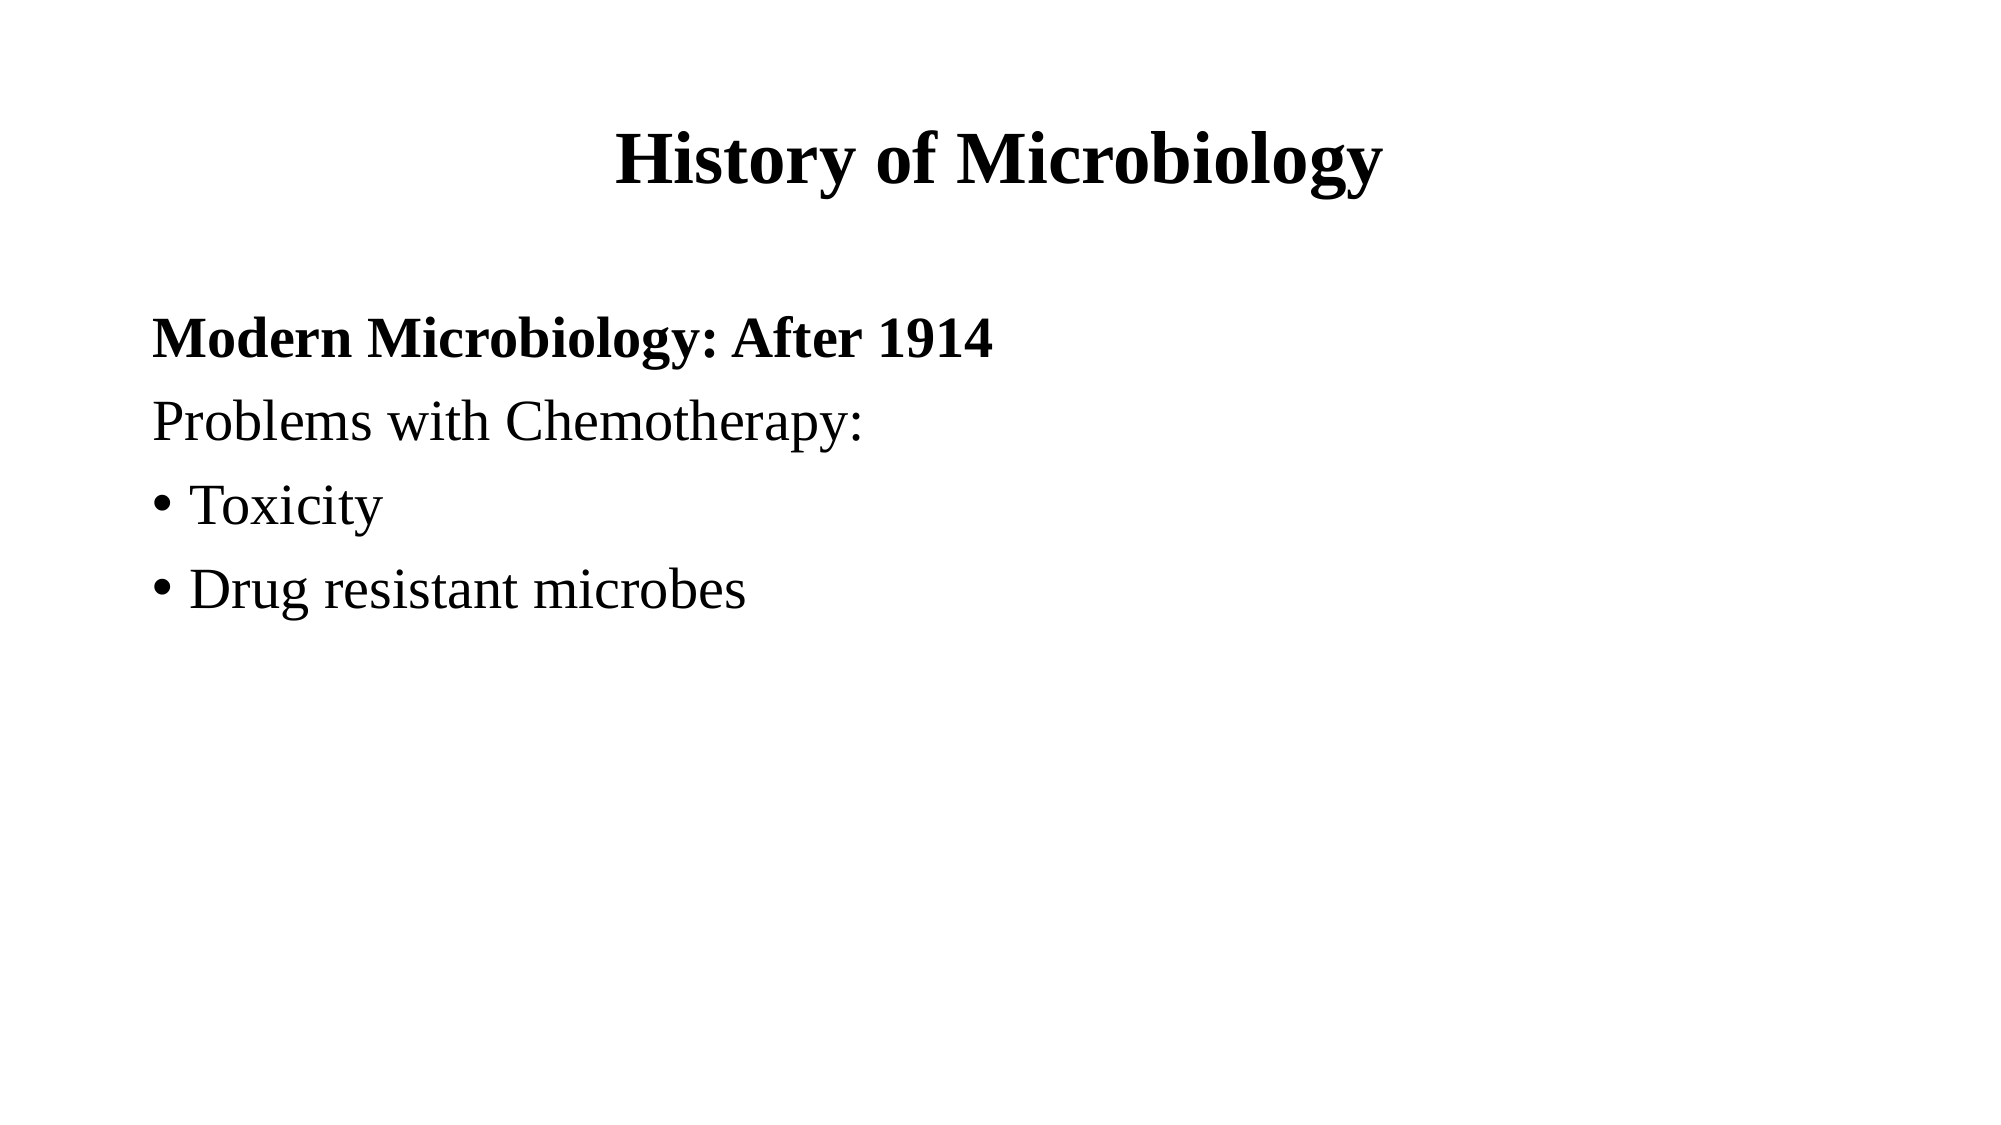

# History of Microbiology
Modern Microbiology: After 1914
Problems with Chemotherapy:
Toxicity
Drug resistant microbes